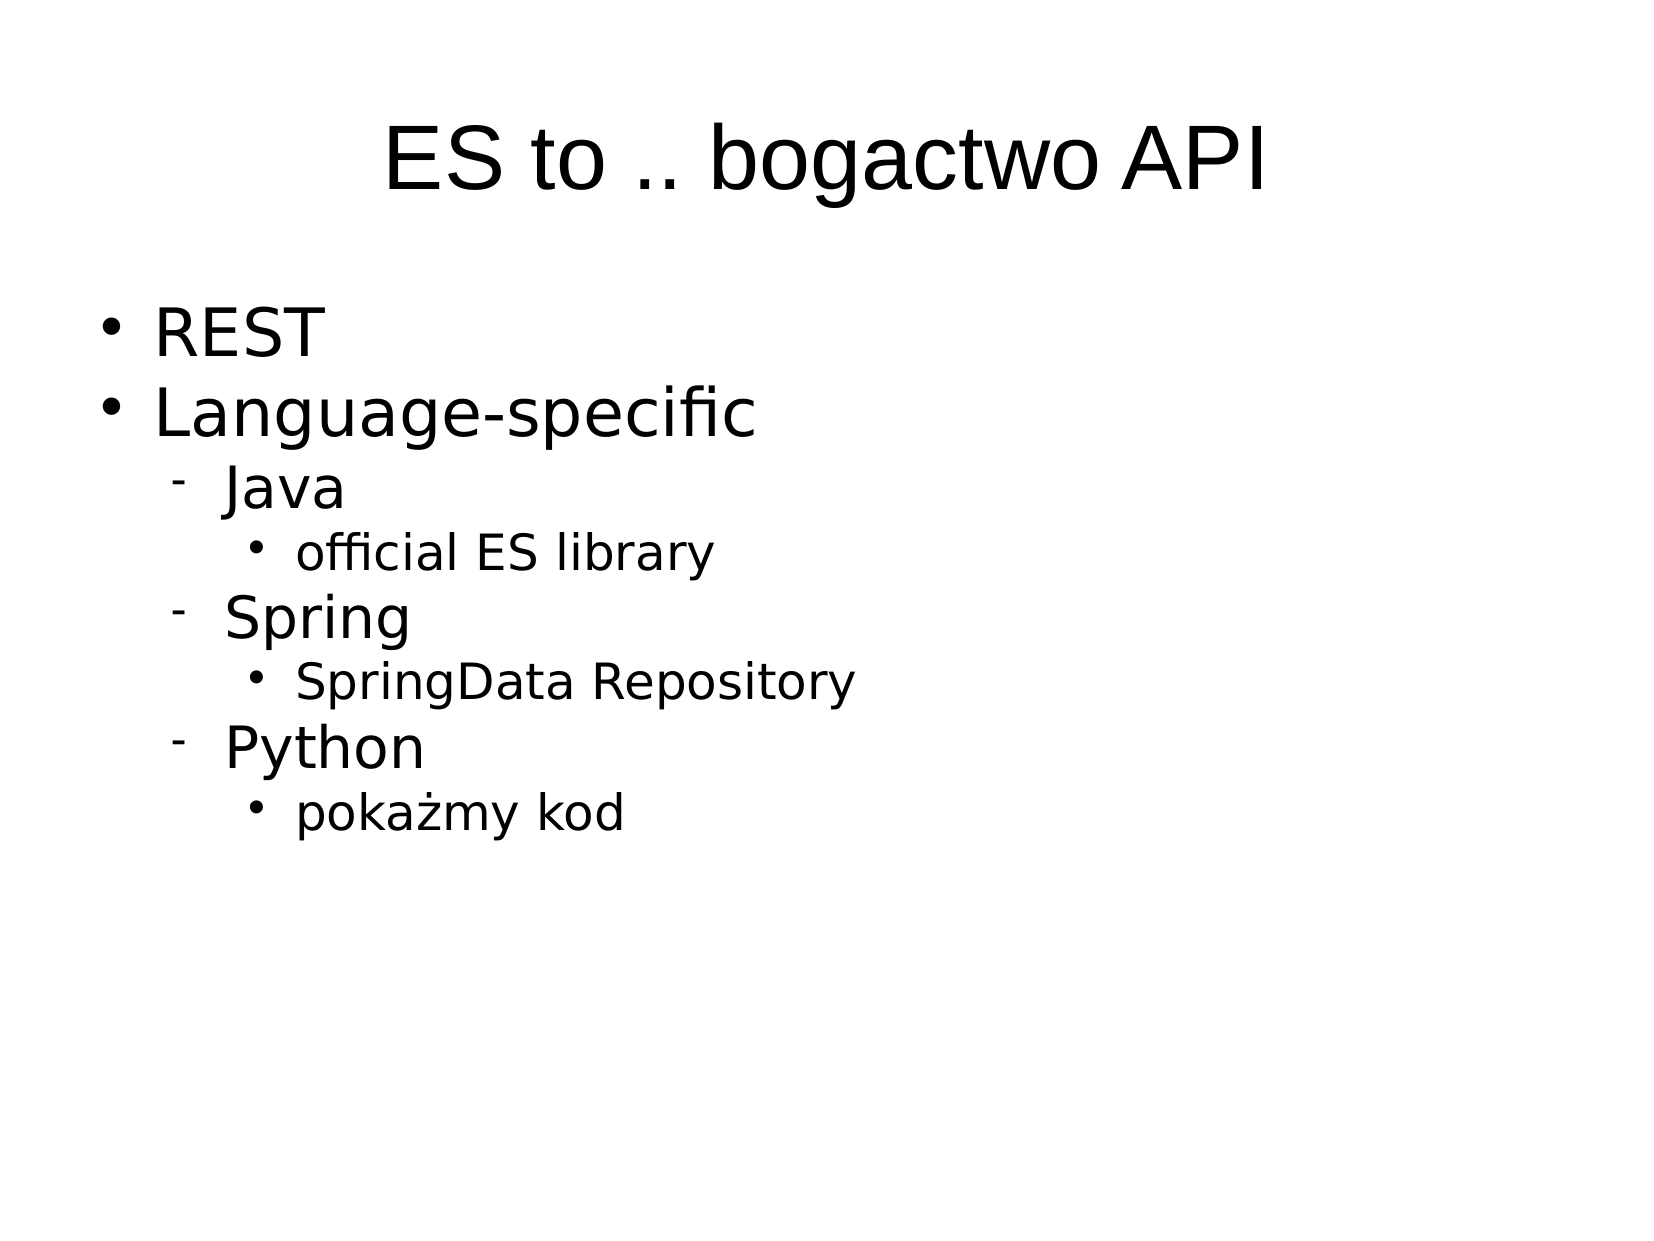

ES to .. bogactwo API
REST
Language-specific
Java
official ES library
Spring
SpringData Repository
Python
pokażmy kod